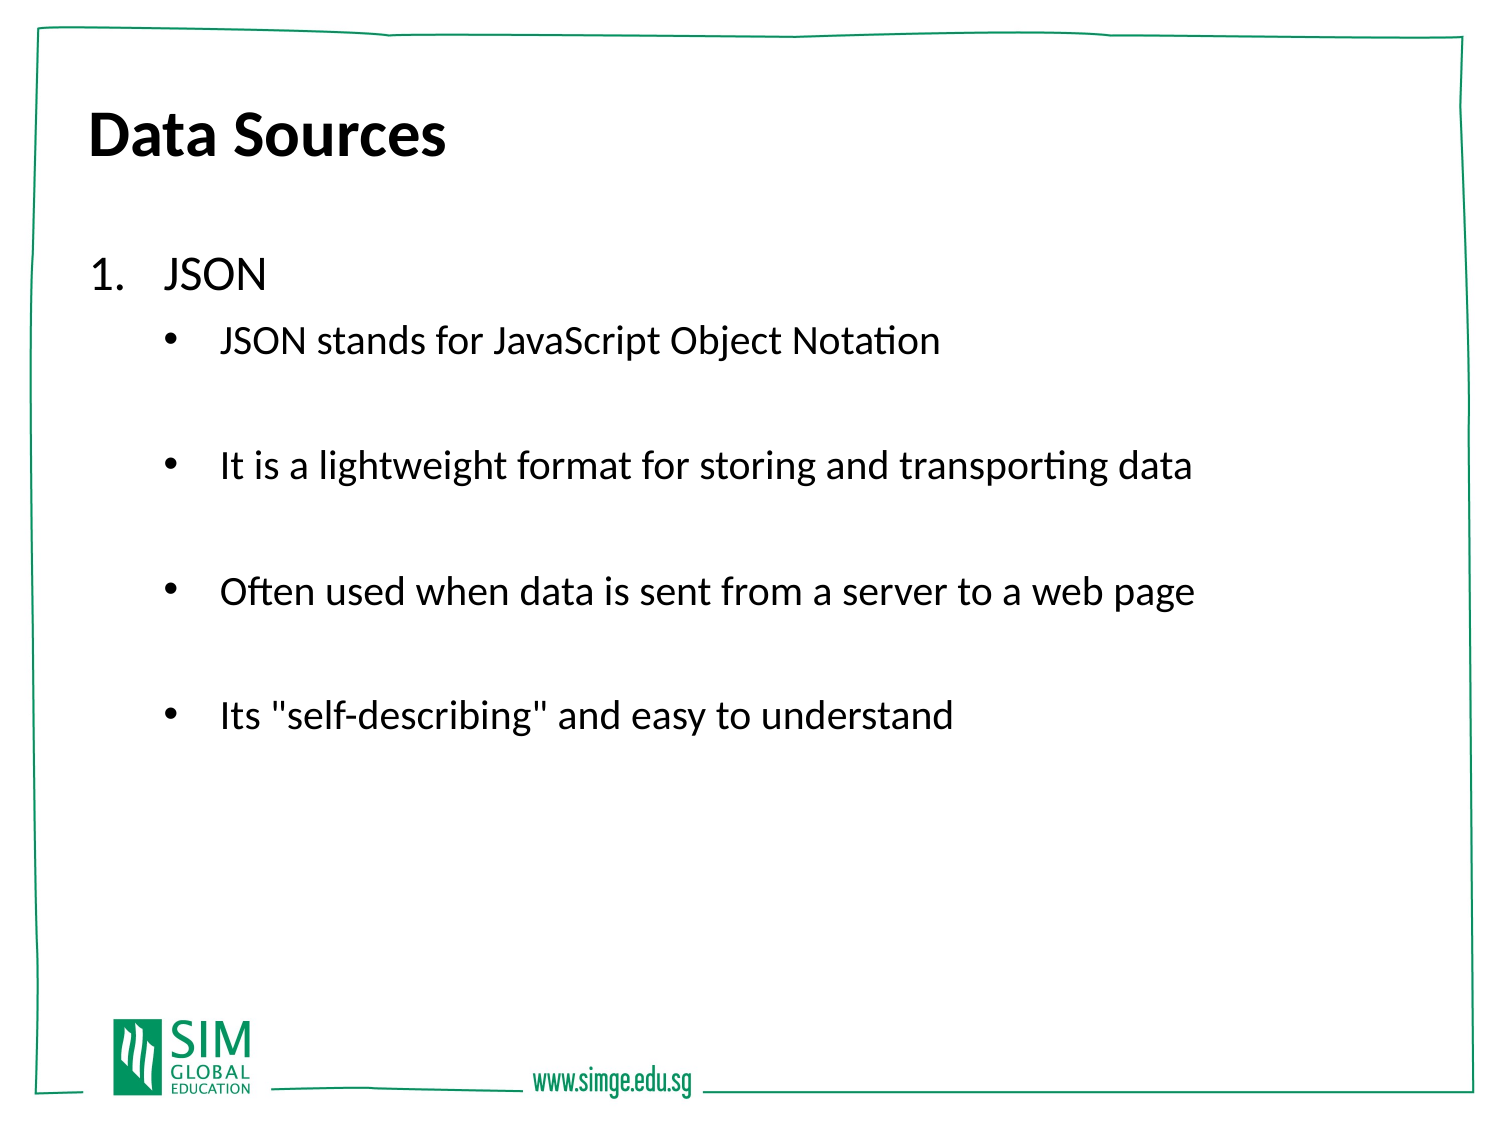

Data Sources
JSON
JSON stands for JavaScript Object Notation

It is a lightweight format for storing and transporting data

Often used when data is sent from a server to a web page

Its "self-describing" and easy to understand